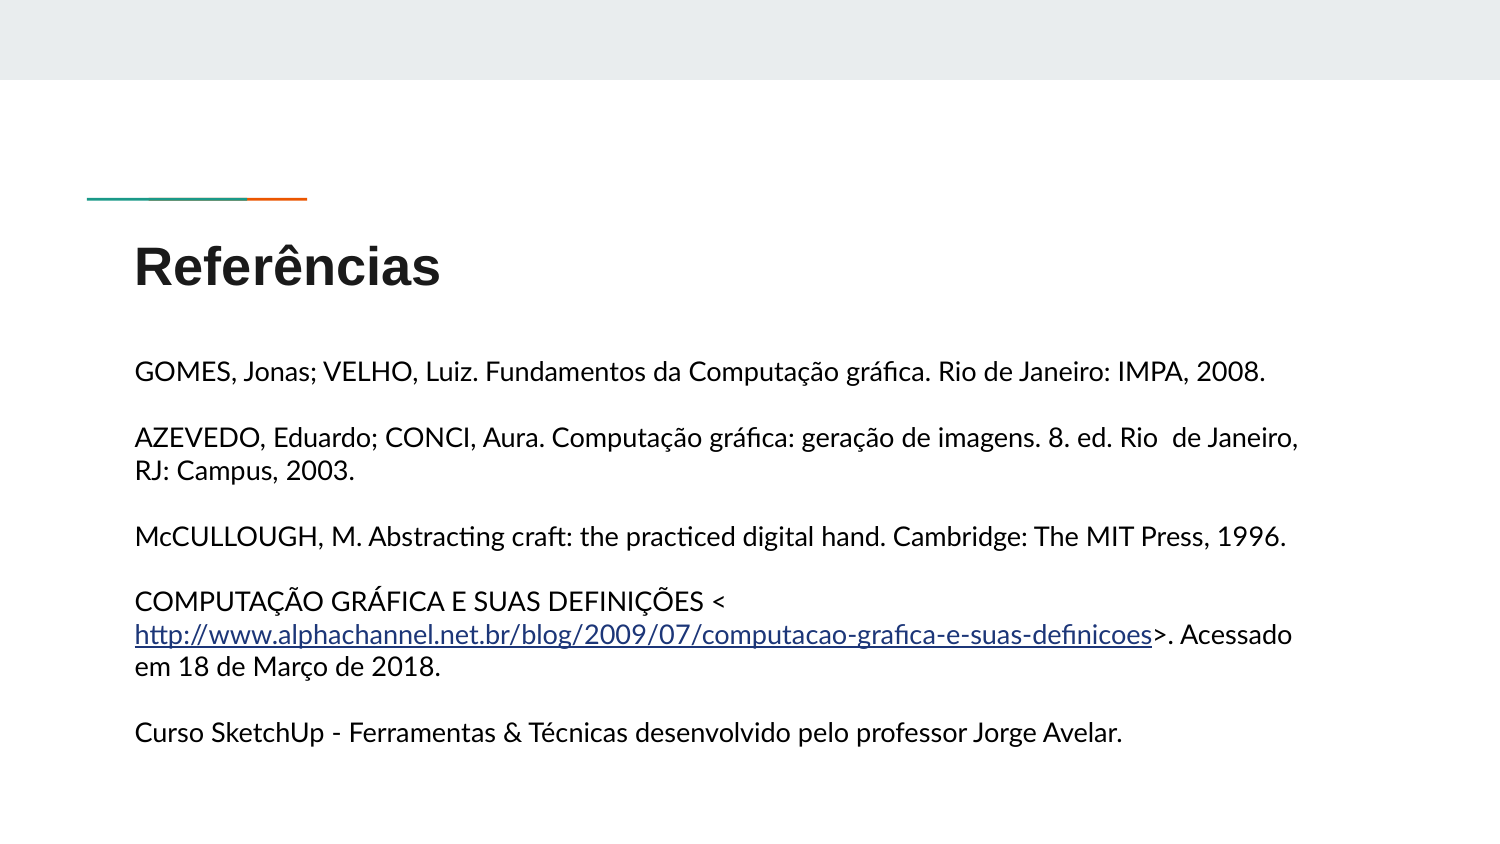

# Referências
GOMES, Jonas; VELHO, Luiz. ​Fundamentos da Computação gráfica. Rio de Janeiro: IMPA, 2008.
AZEVEDO, Eduardo; CONCI, Aura. ​Computação gráfica: geração de imagens. 8. ed. Rio  de Janeiro, RJ: Campus, 2003.
McCULLOUGH, M. ​Abstracting craft: the practiced digital hand. Cambridge: The MIT Press, 1996.
COMPUTAÇÃO GRÁFICA E SUAS DEFINIÇÕES <http://www.alphachannel.net.br/blog/2009/07/computacao-grafica-e-suas-definicoes>. Acessado em 18 de Março de 2018.
Curso SketchUp - Ferramentas & Técnicas desenvolvido pelo professor Jorge Avelar.
02